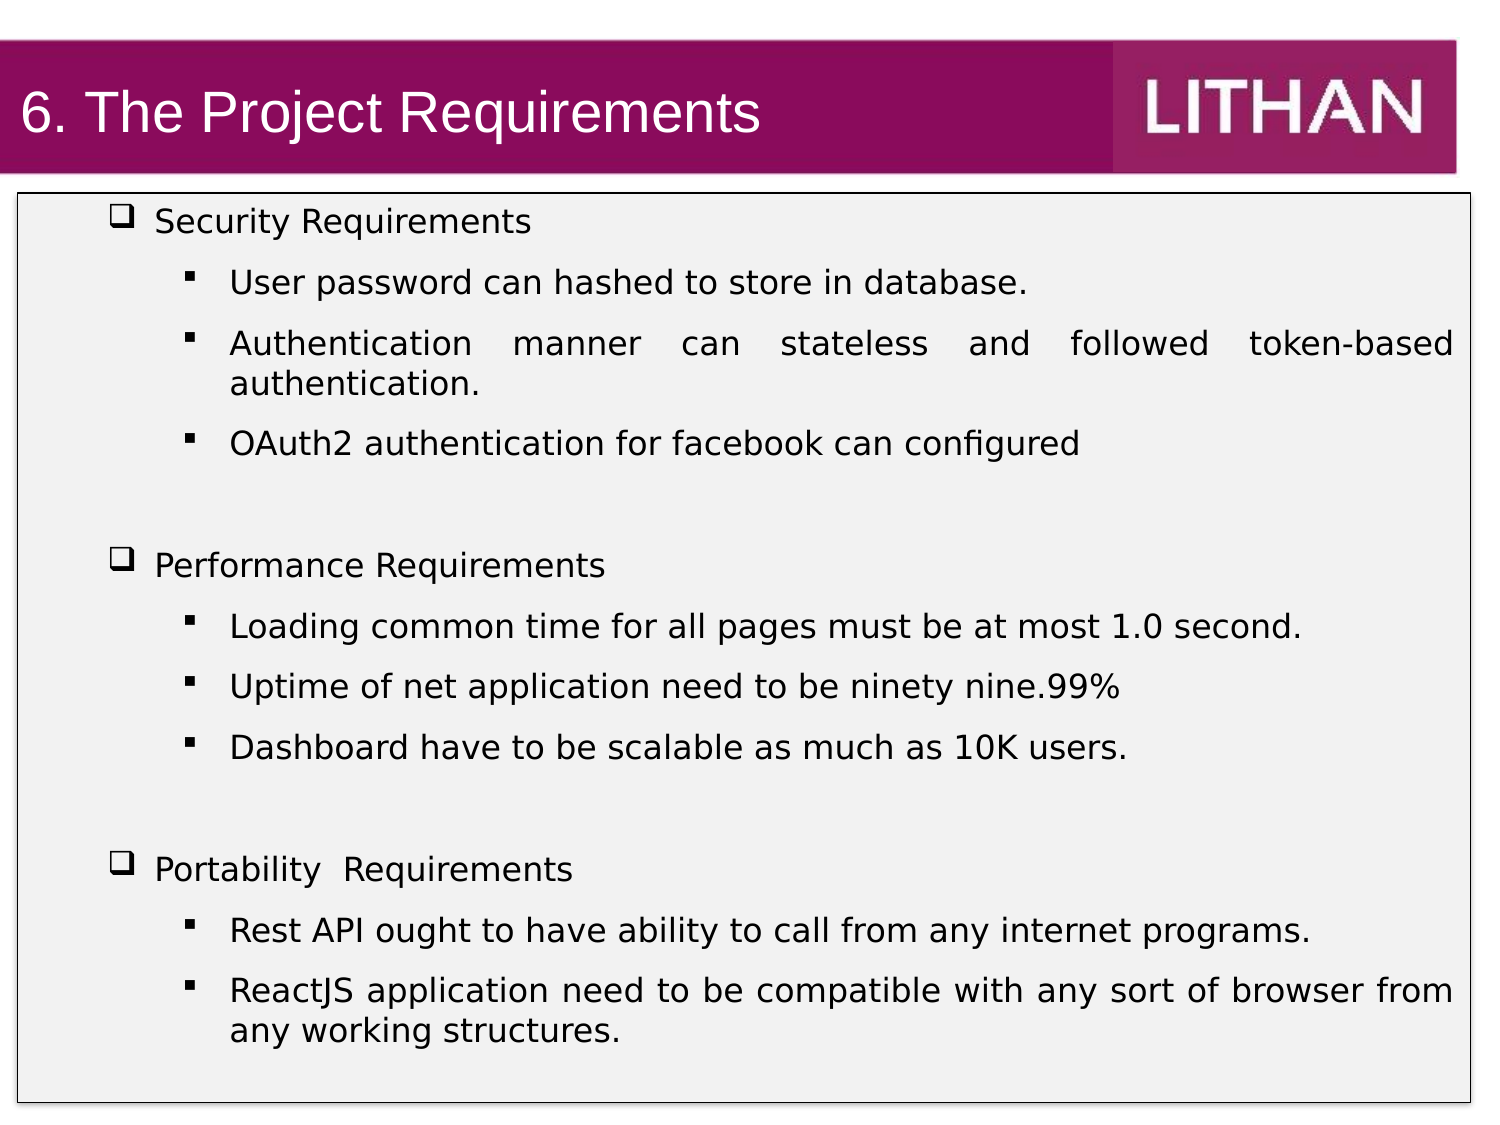

6. The Project Requirements
Security Requirements
User password can hashed to store in database.
Authentication manner can stateless and followed token-based authentication.
OAuth2 authentication for facebook can configured

Performance Requirements
Loading common time for all pages must be at most 1.0 second.
Uptime of net application need to be ninety nine.99%
Dashboard have to be scalable as much as 10K users.

Portability  Requirements
Rest API ought to have ability to call from any internet programs.
ReactJS application need to be compatible with any sort of browser from any working structures.